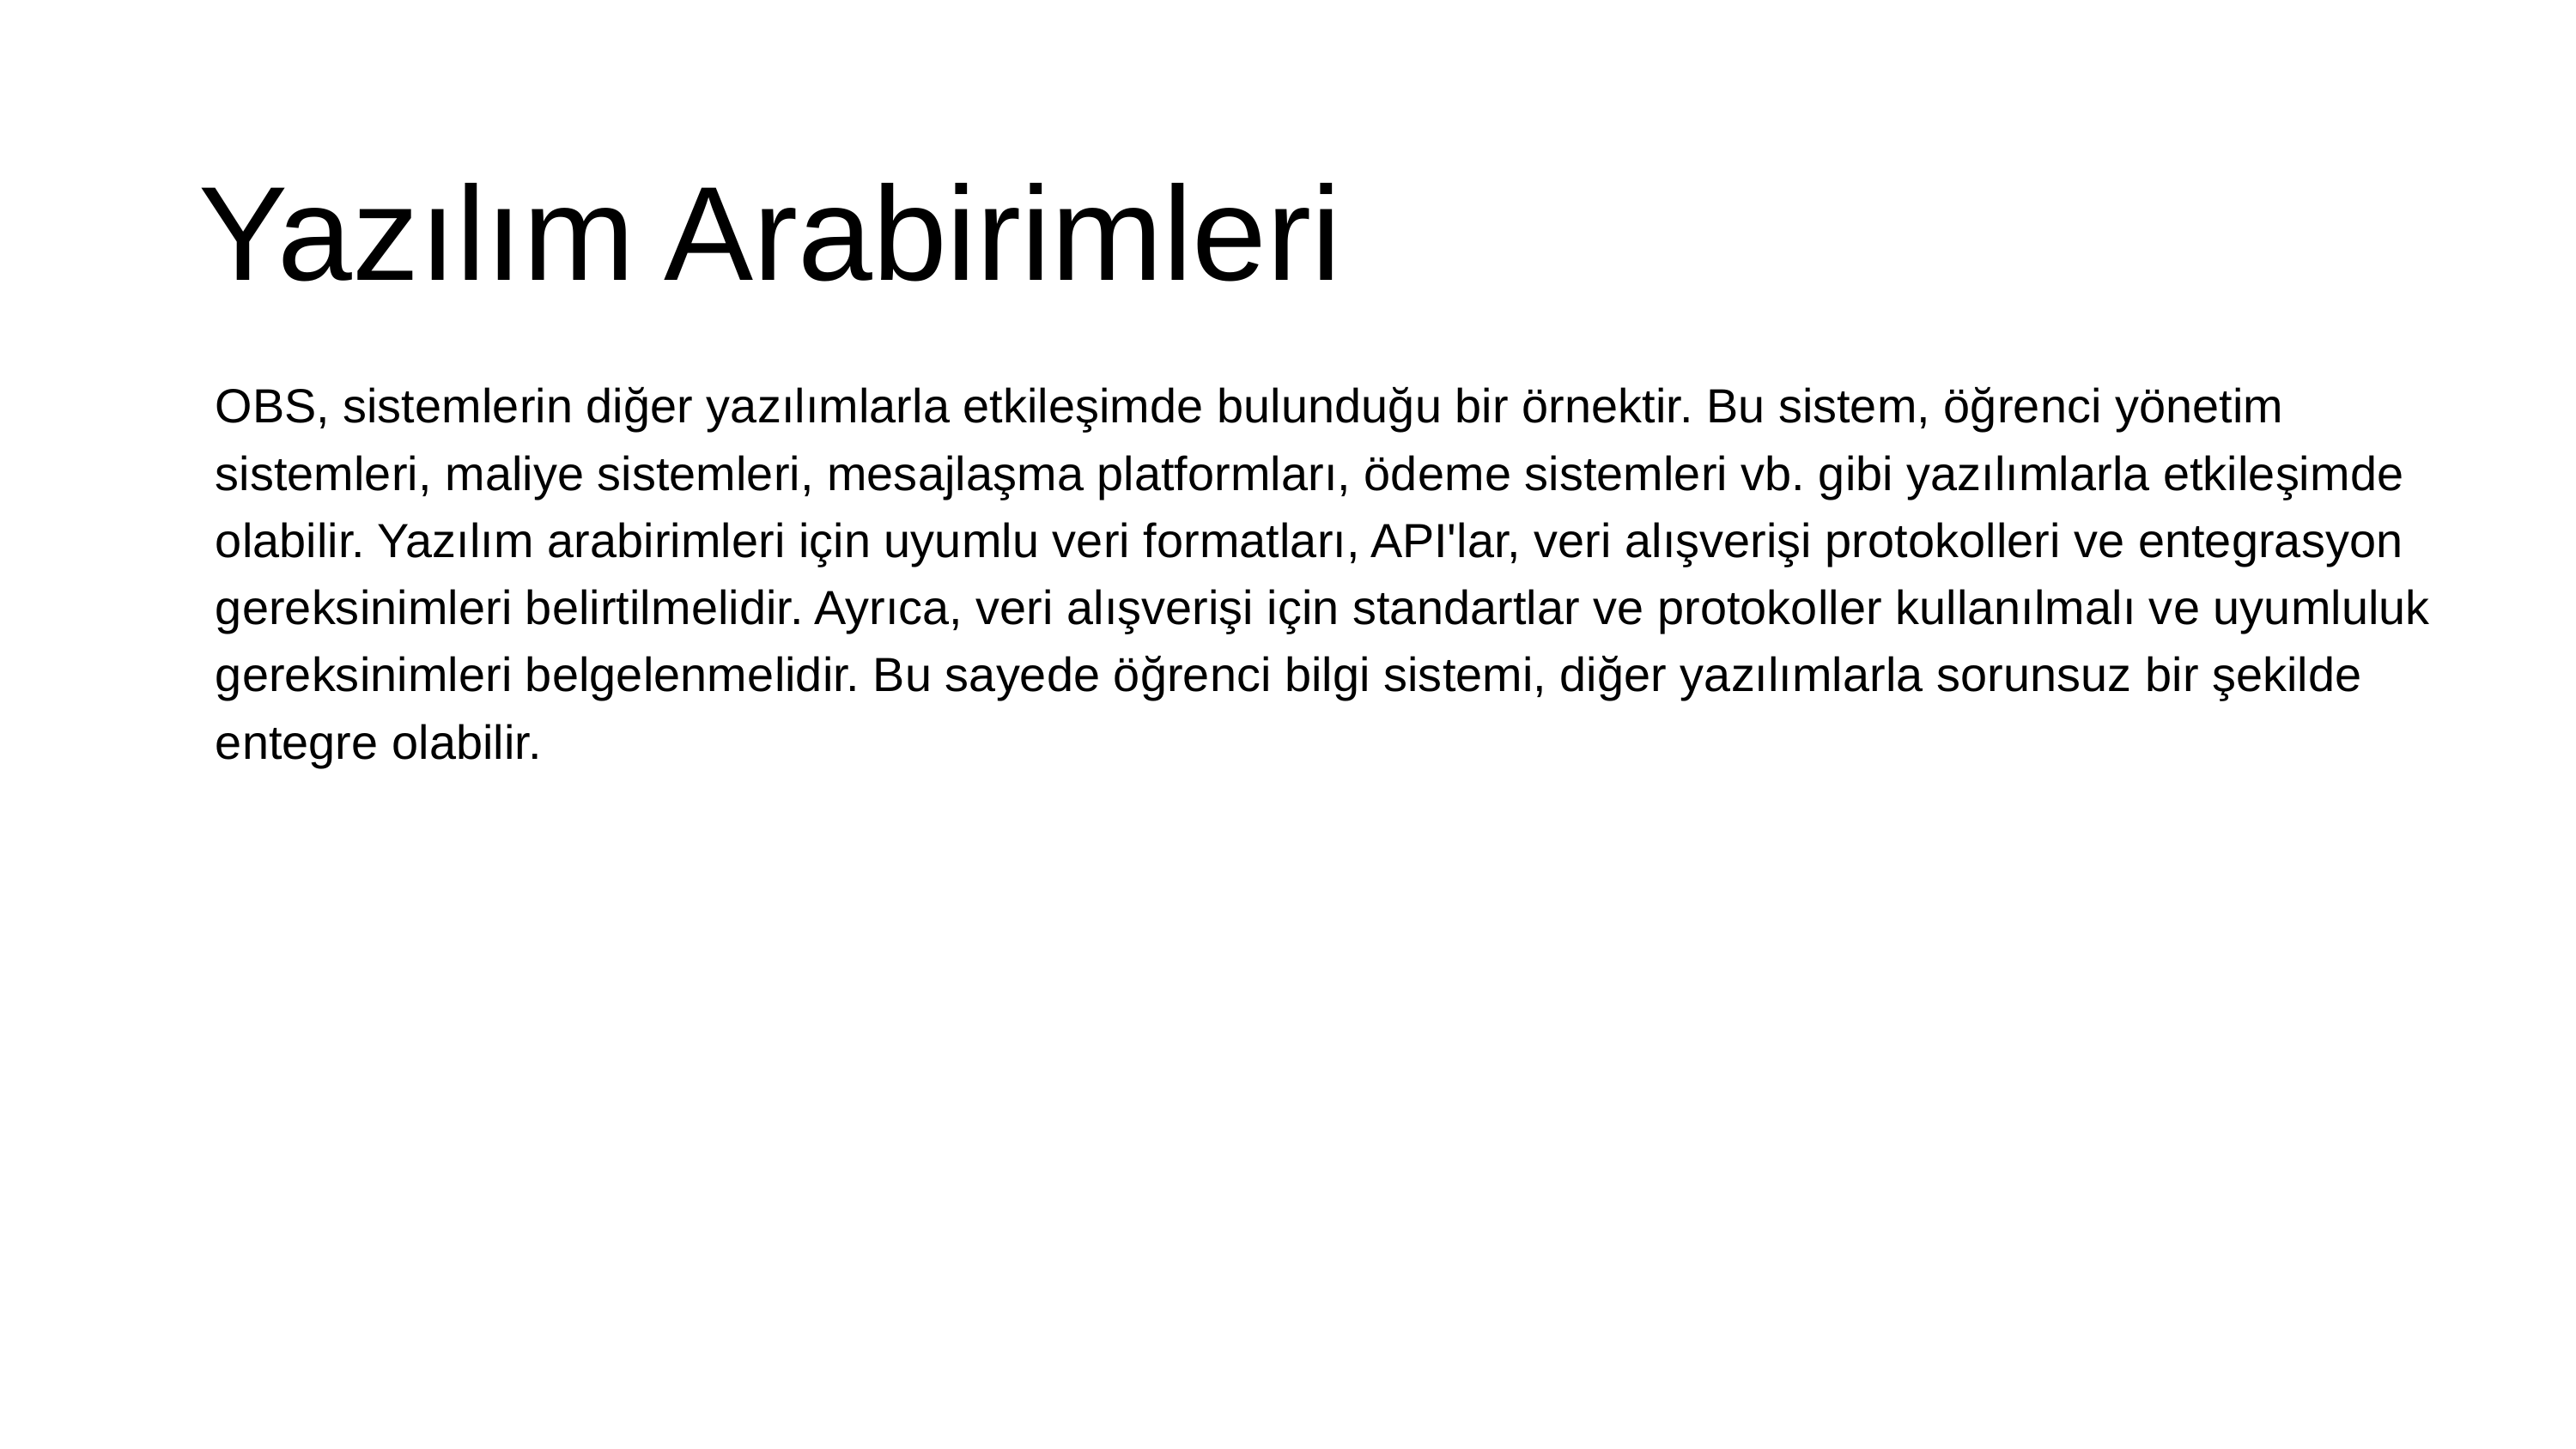

Yazılım Arabirimleri

OBS, sistemlerin diğer yazılımlarla etkileşimde bulunduğu bir örnektir. Bu sistem, öğrenci yönetim sistemleri, maliye sistemleri, mesajlaşma platformları, ödeme sistemleri vb. gibi yazılımlarla etkileşimde olabilir. Yazılım arabirimleri için uyumlu veri formatları, API'lar, veri alışverişi protokolleri ve entegrasyon gereksinimleri belirtilmelidir. Ayrıca, veri alışverişi için standartlar ve protokoller kullanılmalı ve uyumluluk gereksinimleri belgelenmelidir. Bu sayede öğrenci bilgi sistemi, diğer yazılımlarla sorunsuz bir şekilde entegre olabilir.